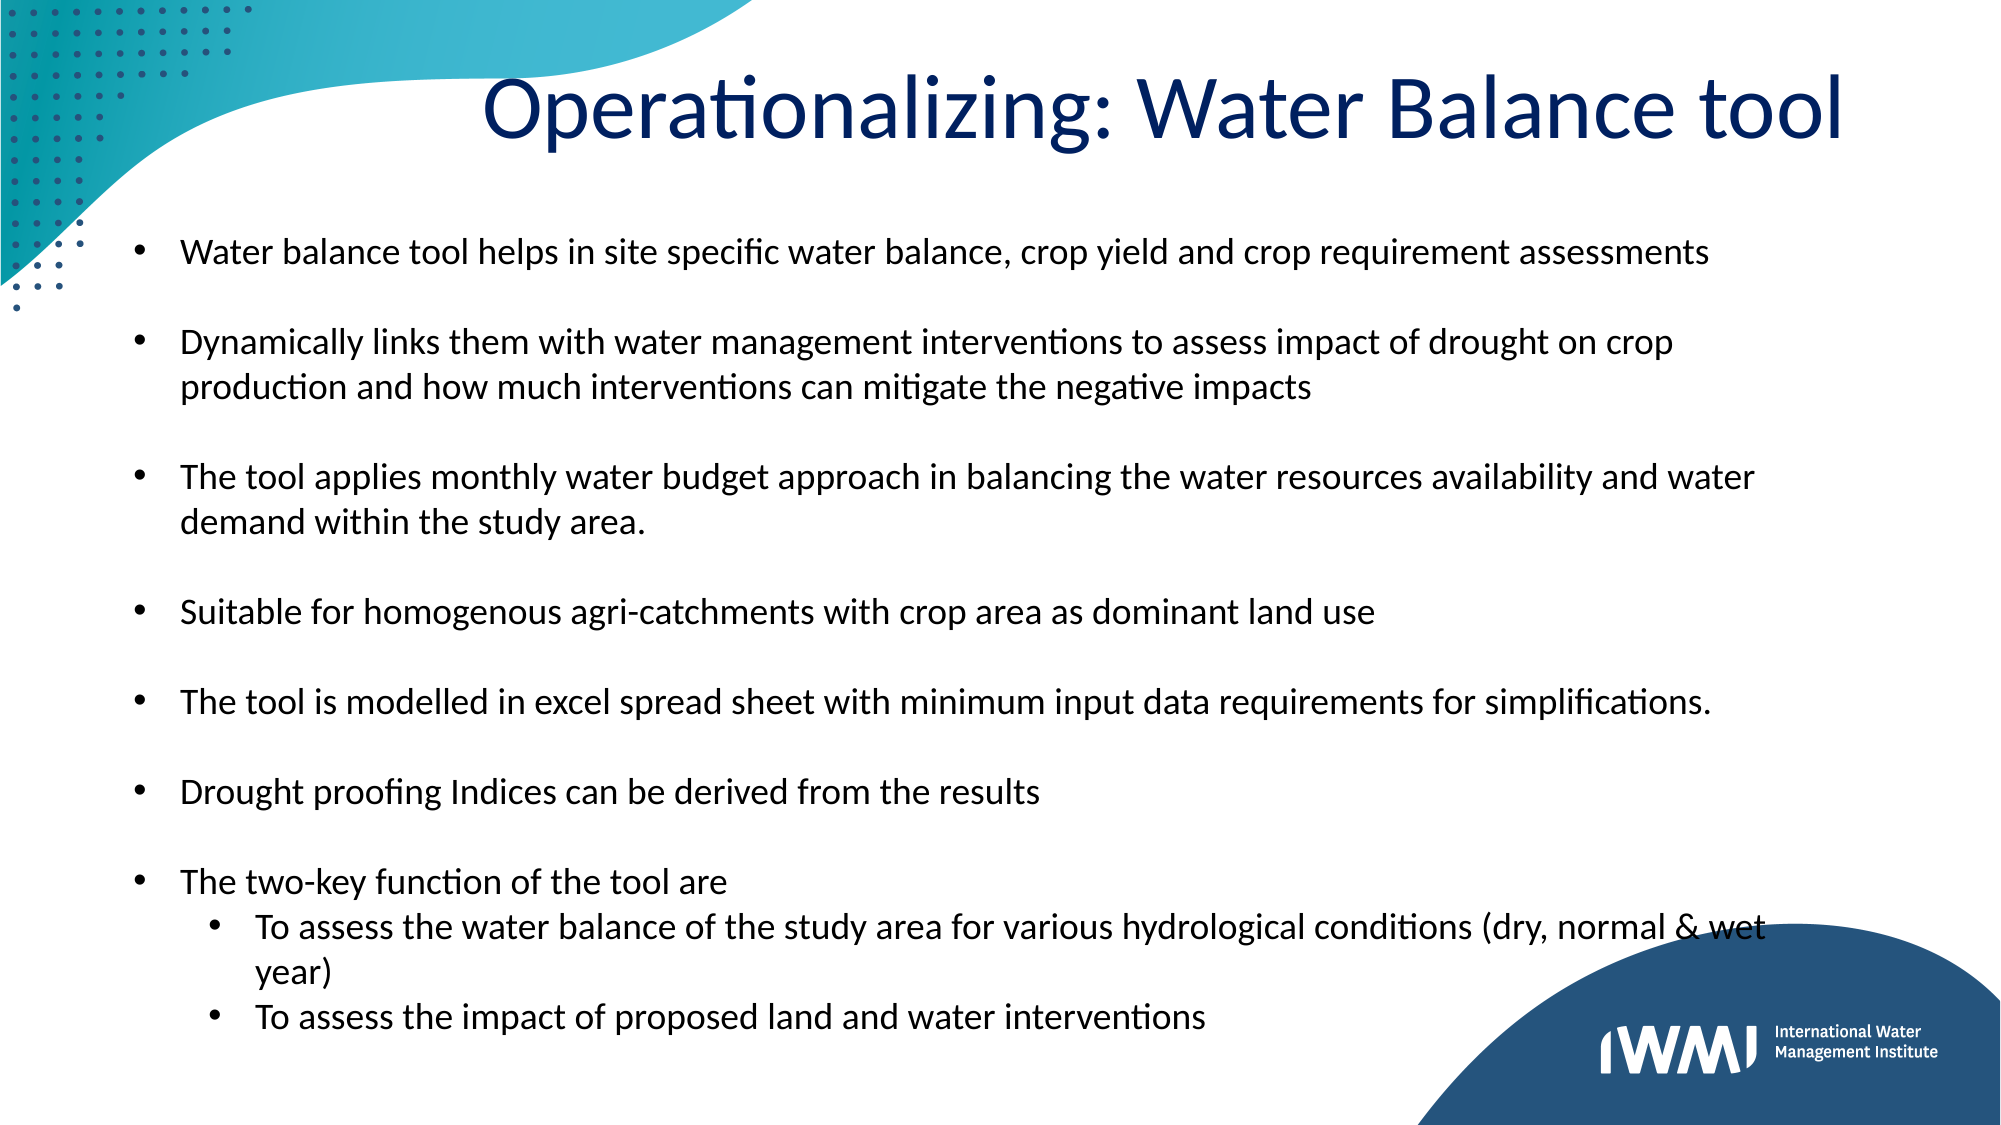

# Operationalizing: Water Balance tool
Water balance tool helps in site specific water balance, crop yield and crop requirement assessments

Dynamically links them with water management interventions to assess impact of drought on crop production and how much interventions can mitigate the negative impacts

The tool applies monthly water budget approach in balancing the water resources availability and water demand within the study area.

Suitable for homogenous agri-catchments with crop area as dominant land use

The tool is modelled in excel spread sheet with minimum input data requirements for simplifications.

Drought proofing Indices can be derived from the results

The two-key function of the tool are
To assess the water balance of the study area for various hydrological conditions (dry, normal & wet year)
To assess the impact of proposed land and water interventions